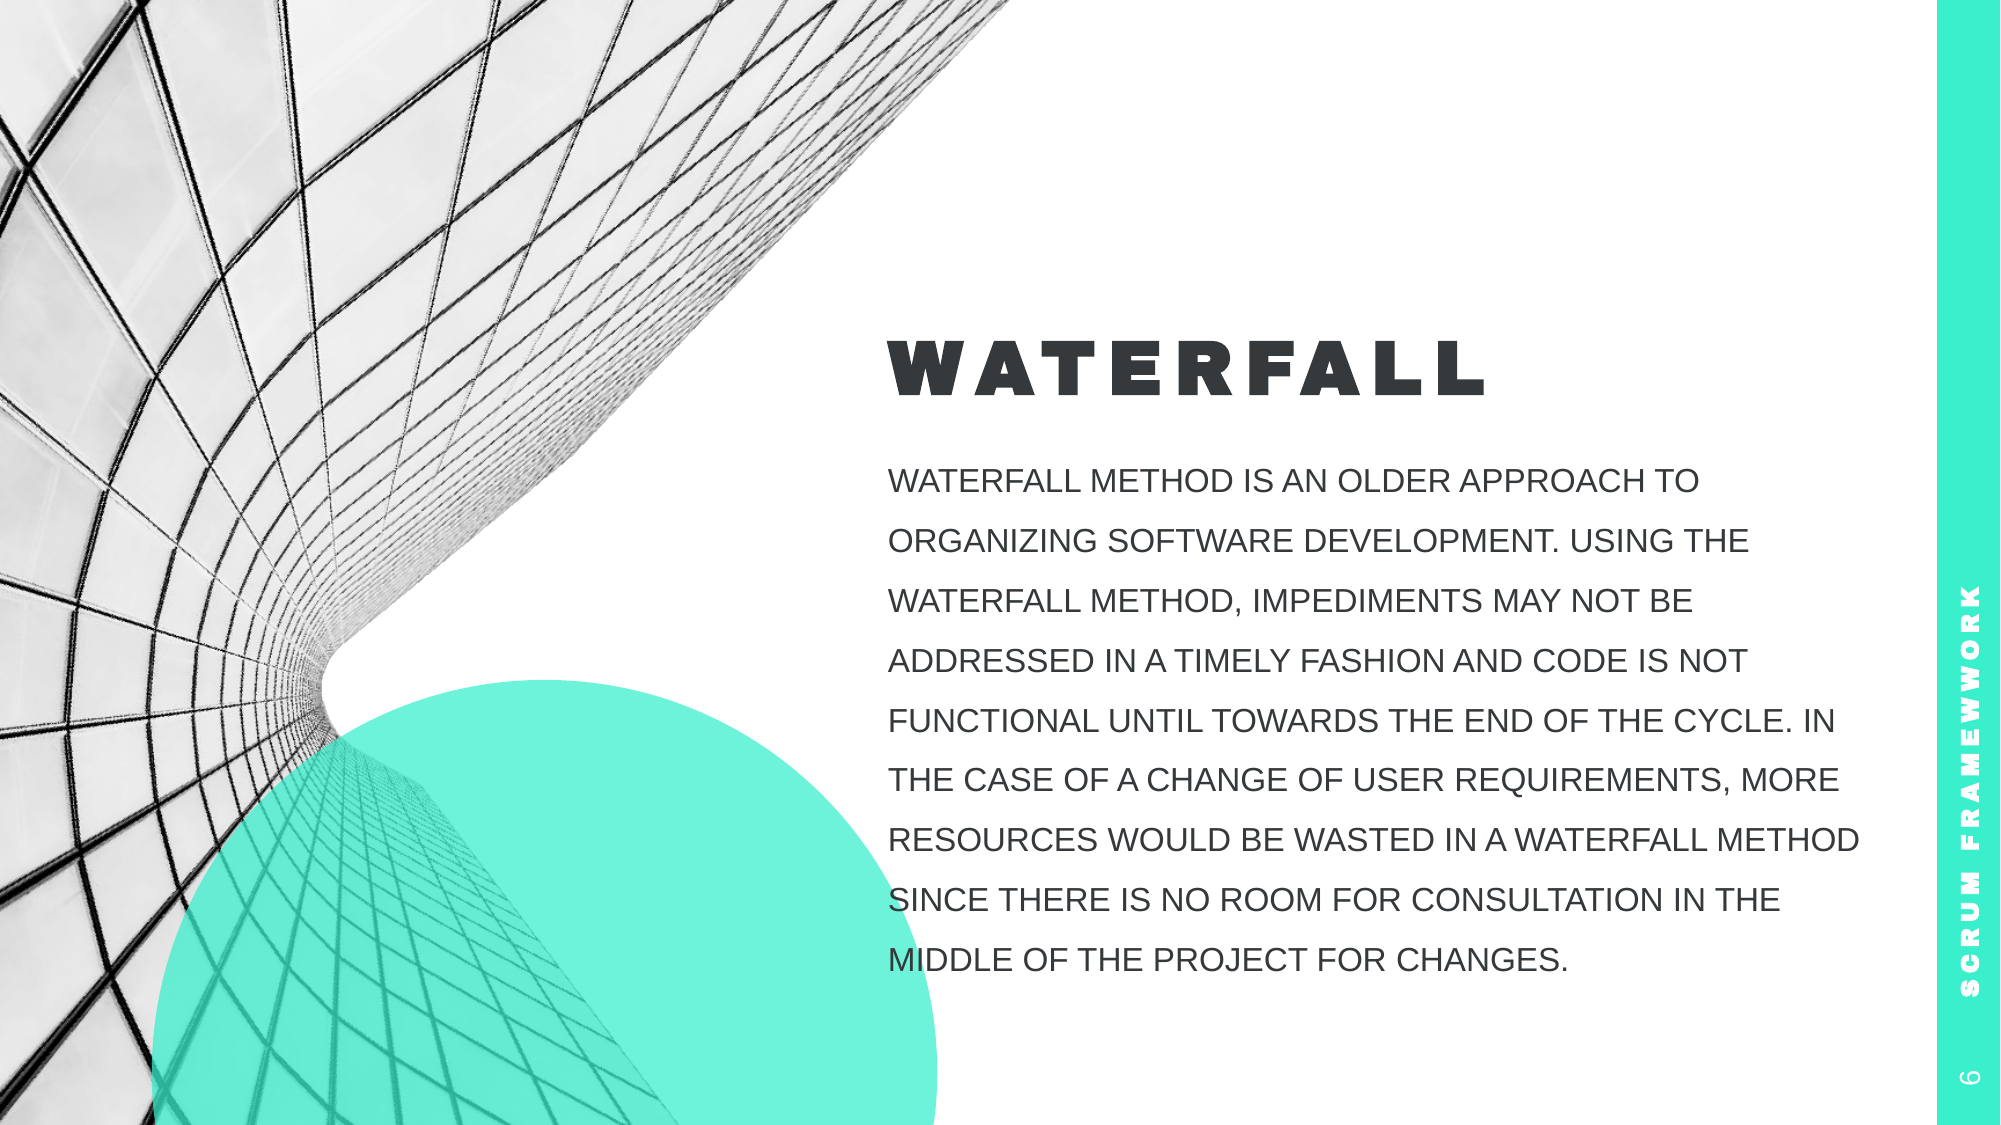

# Waterfall
Waterfall method is an older approach to organizing software development. Using the waterfall method, impediments may not be addressed in a timely fashion and code is not functional until towards the end of the cycle. In the case of a change of user requirements, more resources would be wasted in a waterfall method since there is no room for consultation in the middle of the project for changes.
Scrum Framewwork
6